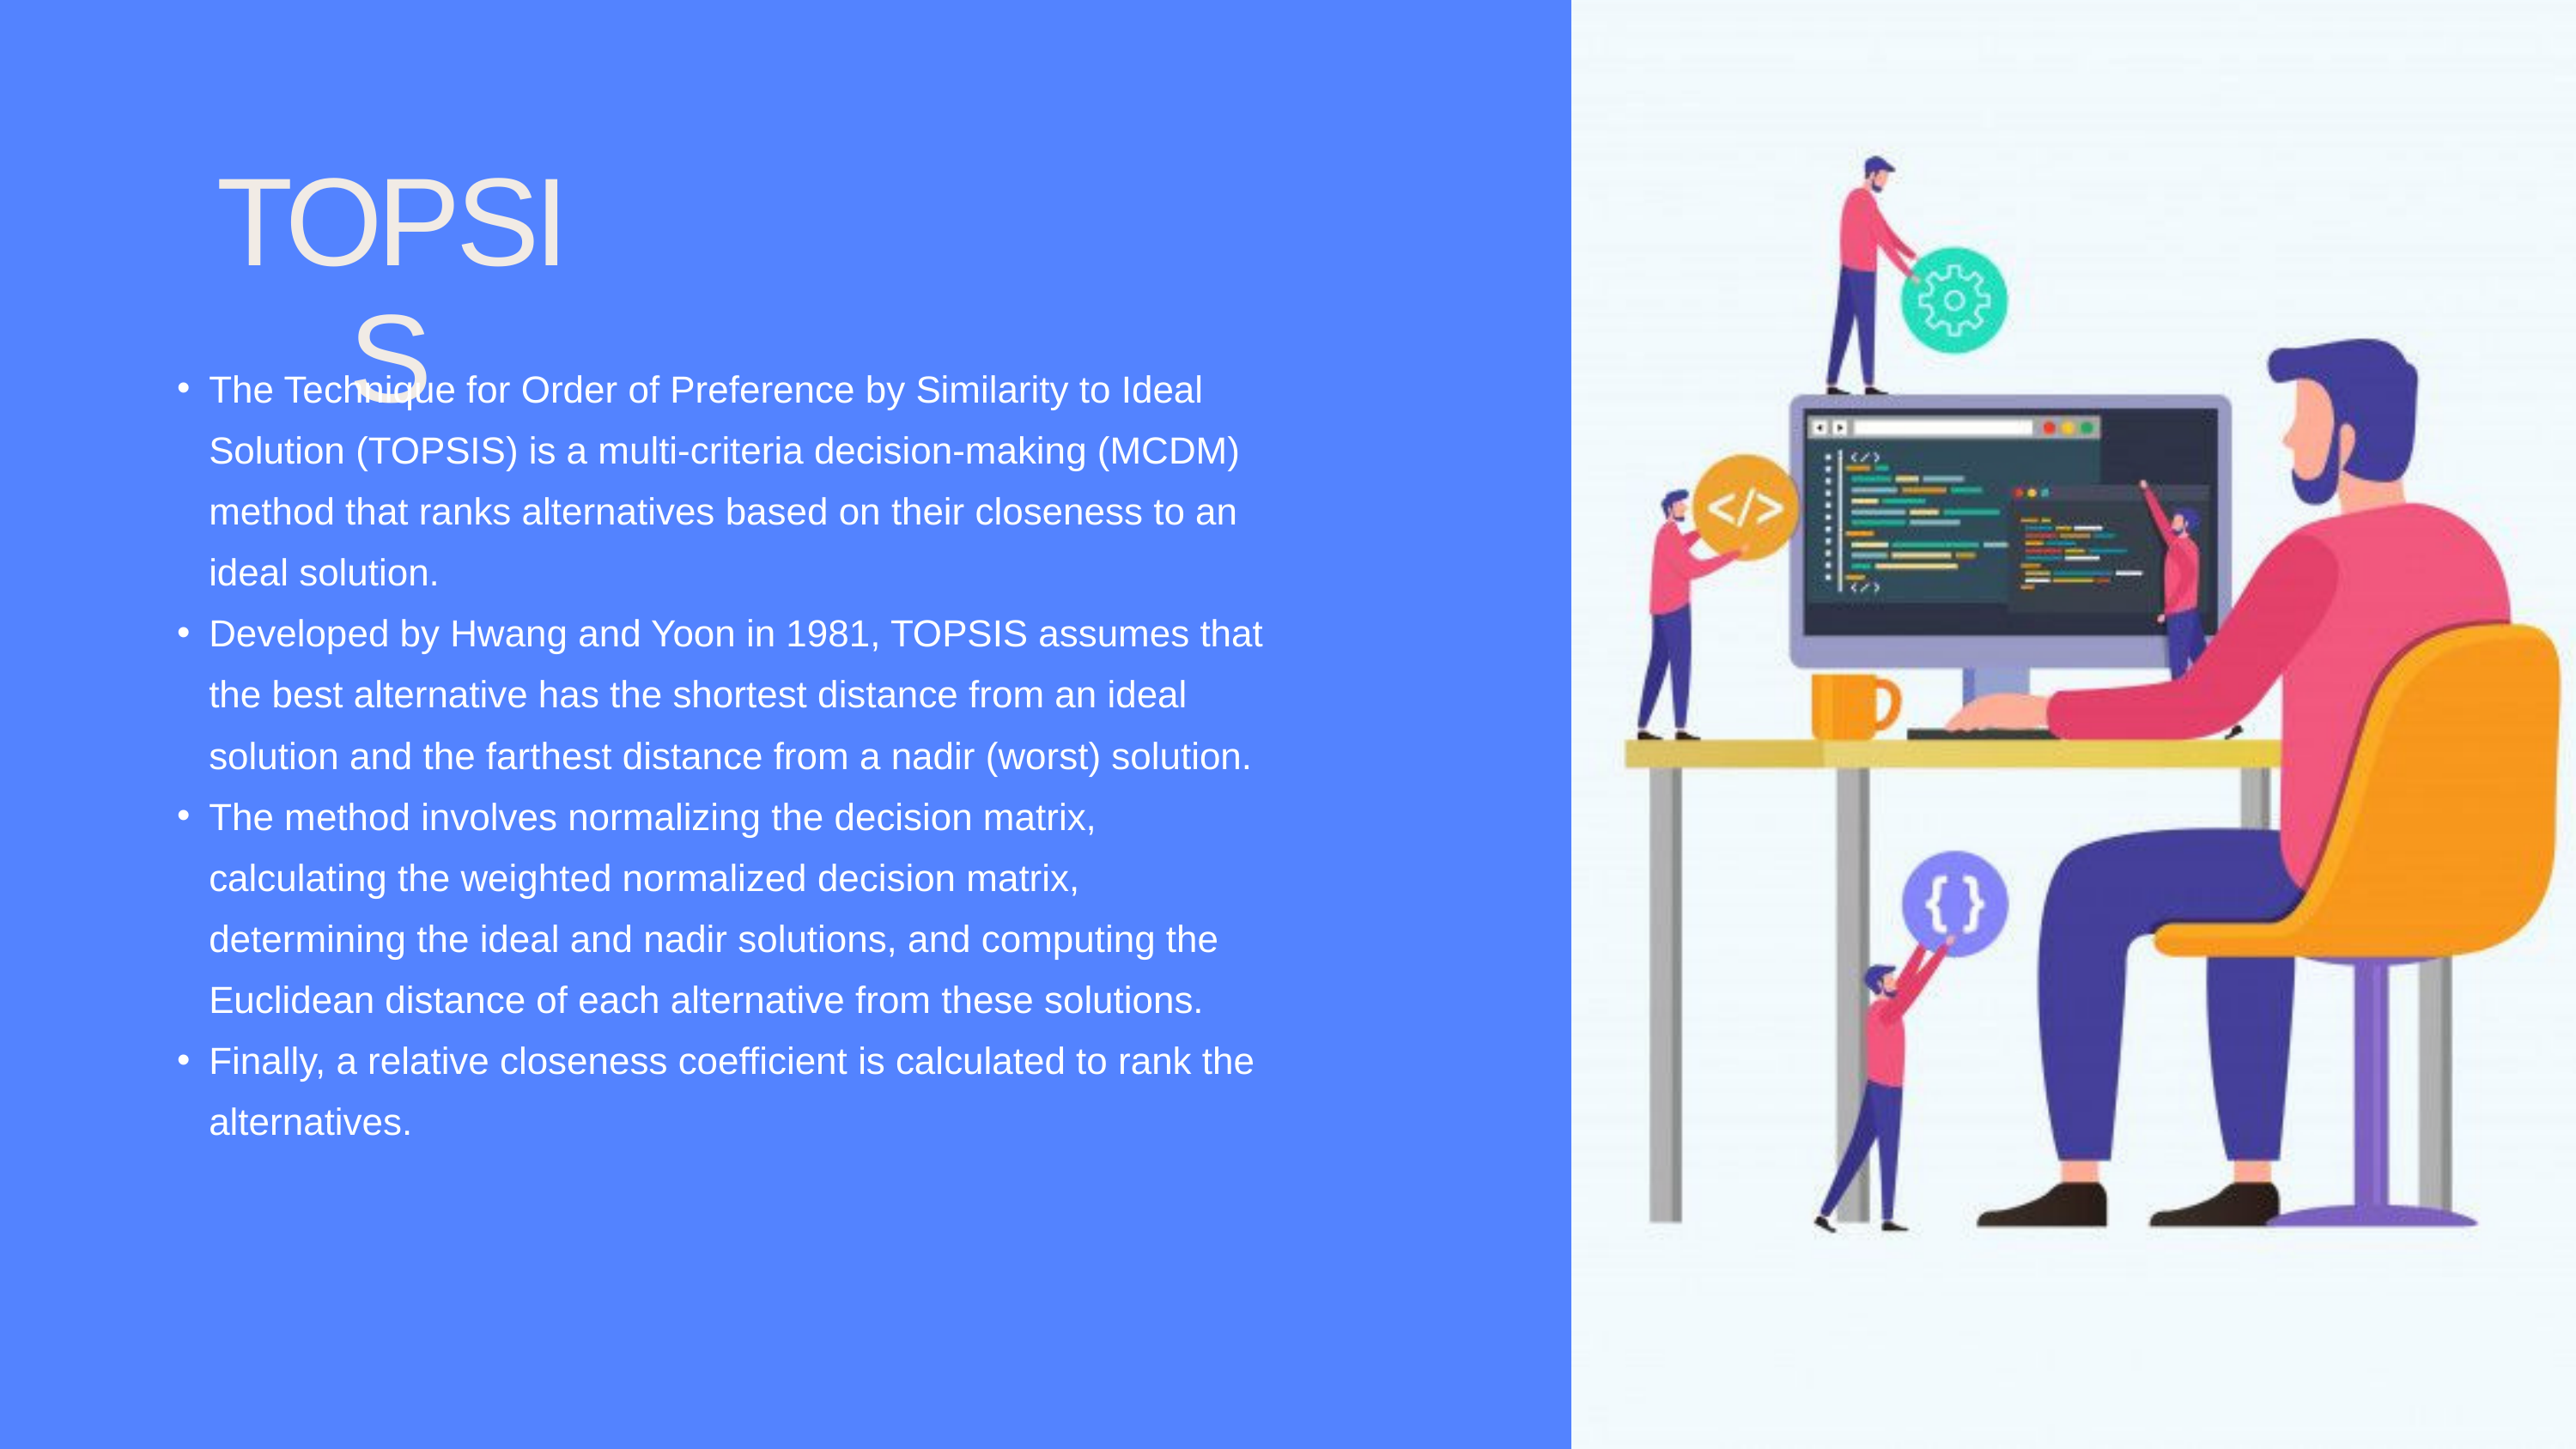

TOPSIS
The Technique for Order of Preference by Similarity to Ideal Solution (TOPSIS) is a multi-criteria decision-making (MCDM) method that ranks alternatives based on their closeness to an ideal solution.
Developed by Hwang and Yoon in 1981, TOPSIS assumes that the best alternative has the shortest distance from an ideal solution and the farthest distance from a nadir (worst) solution.
The method involves normalizing the decision matrix, calculating the weighted normalized decision matrix, determining the ideal and nadir solutions, and computing the Euclidean distance of each alternative from these solutions.
Finally, a relative closeness coefficient is calculated to rank the alternatives.